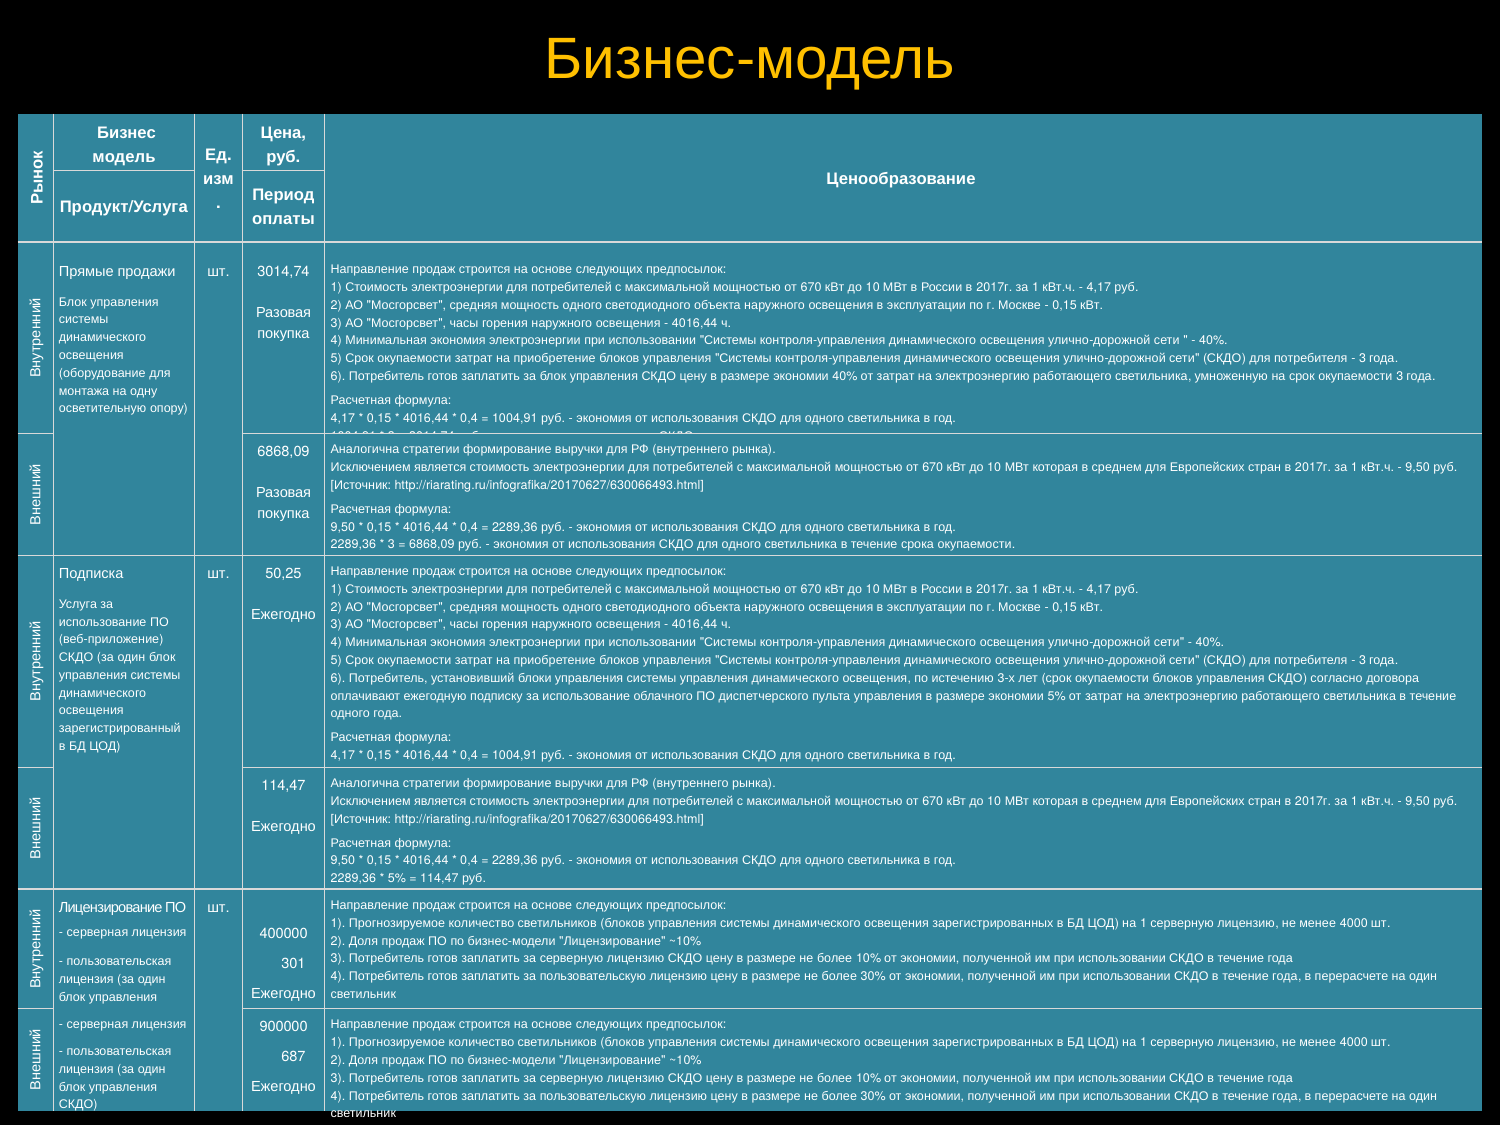

Бизнес-модель
| Рынок | Бизнес модель | Ед. изм. | Цена, руб. | Ценообразование |
| --- | --- | --- | --- | --- |
|  | Продукт/Услуга |  | Период оплаты |  |
| Внутренний | Прямые продажи Блок управления системы динамического освещения (оборудование для монтажа на одну осветительную опору) | шт. | 3014,74 Разовая покупка | Направление продаж строится на основе следующих предпосылок: 1) Стоимость электроэнергии для потребителей с максимальной мощностью от 670 кВт до 10 МВт в России в 2017г. за 1 кВт.ч. - 4,17 руб. 2) АО "Мосгорсвет", средняя мощность одного светодиодного объекта наружного освещения в эксплуатации по г. Москве - 0,15 кВт. 3) АО "Мосгорсвет", часы горения наружного освещения - 4016,44 ч. 4) Минимальная экономия электроэнергии при использовании "Системы контроля-управления динамического освещения улично-дорожной сети " - 40%. 5) Срок окупаемости затрат на приобретение блоков управления "Системы контроля-управления динамического освещения улично-дорожной сети" (СКДО) для потребителя - 3 года. 6). Потребитель готов заплатить за блок управления СКДО цену в размере экономии 40% от затрат на электроэнергию работающего светильника, умноженную на срок окупаемости 3 года. Расчетная формула: 4,17 \* 0,15 \* 4016,44 \* 0,4 = 1004,91 руб. - экономия от использования СКДО для одного светильника в год. 1004,91 \* 3 = 3014,74 руб. - экономия от использования СКДО для одного светильника в течение срока окупаемости. Вывод: потребитель готов заплатить за блок управления СКДО - 3014,74 руб. |
| Внешний |  |  | 6868,09 Разовая покупка | Аналогична стратегии формирование выручки для РФ (внутреннего рынка). Исключением является стоимость электроэнергии для потребителей с максимальной мощностью от 670 кВт до 10 МВт которая в среднем для Европейских стран в 2017г. за 1 кВт.ч. - 9,50 руб. [Источник: http://riarating.ru/infografika/20170627/630066493.html] Расчетная формула: 9,50 \* 0,15 \* 4016,44 \* 0,4 = 2289,36 руб. - экономия от использования СКДО для одного светильника в год. 2289,36 \* 3 = 6868,09 руб. - экономия от использования СКДО для одного светильника в течение срока окупаемости. Вывод: потребитель готов заплатить за блок управления СКДО - 6868,09 руб. |
| Внутренний | Подписка Услуга за использование ПО (веб-приложение) СКДО (за один блок управления системы динамического освещения зарегистрированный в БД ЦОД) | шт. | 50,25 Ежегодно | Направление продаж строится на основе следующих предпосылок: 1) Стоимость электроэнергии для потребителей с максимальной мощностью от 670 кВт до 10 МВт в России в 2017г. за 1 кВт.ч. - 4,17 руб. 2) АО "Мосгорсвет", средняя мощность одного светодиодного объекта наружного освещения в эксплуатации по г. Москве - 0,15 кВт. 3) АО "Мосгорсвет", часы горения наружного освещения - 4016,44 ч. 4) Минимальная экономия электроэнергии при использовании "Системы контроля-управления динамического освещения улично-дорожной сети" - 40%. 5) Срок окупаемости затрат на приобретение блоков управления "Системы контроля-управления динамического освещения улично-дорожной сети" (СКДО) для потребителя - 3 года. 6). Потребитель, установивший блоки управления системы управления динамического освещения, по истечению 3-х лет (срок окупаемости блоков управления СКДО) согласно договора оплачивают ежегодную подписку за использование облачного ПО диспетчерского пульта управления в размере экономии 5% от затрат на электроэнергию работающего светильника в течение одного года. Расчетная формула: 4,17 \* 0,15 \* 4016,44 \* 0,4 = 1004,91 руб. - экономия от использования СКДО для одного светильника в год. 1004,91 \* 5% = 50,25 руб. Вывод: потребитель готов заплатить за услугу "Подписка" - 50,25 руб. (за один блок управления системы динамического освещения зарегистрированный в БД ЦОД). |
| Внешний |  |  | 114,47 Ежегодно | Аналогична стратегии формирование выручки для РФ (внутреннего рынка). Исключением является стоимость электроэнергии для потребителей с максимальной мощностью от 670 кВт до 10 МВт которая в среднем для Европейских стран в 2017г. за 1 кВт.ч. - 9,50 руб. [Источник: http://riarating.ru/infografika/20170627/630066493.html] Расчетная формула: 9,50 \* 0,15 \* 4016,44 \* 0,4 = 2289,36 руб. - экономия от использования СКДО для одного светильника в год. 2289,36 \* 5% = 114,47 руб. Вывод: потребитель готов заплатить за услугу "Подписка" - 114,47 руб. |
| Внутренний | Лицензирование ПО - серверная лицензия - пользовательская лицензия (за один блок управления СКДО) | шт. | 400000 301 Ежегодно | Направление продаж строится на основе следующих предпосылок: 1). Прогнозируемое количество светильников (блоков управления системы динамического освещения зарегистрированных в БД ЦОД) на 1 серверную лицензию, не менее 4000 шт. 2). Доля продаж ПО по бизнес-модели "Лицензирование" ~10% 3). Потребитель готов заплатить за серверную лицензию СКДО цену в размере не более 10% от экономии, полученной им при использовании СКДО в течение года 4). Потребитель готов заплатить за пользовательскую лицензию цену в размере не более 30% от экономии, полученной им при использовании СКДО в течение года, в перерасчете на один светильник |
| Внешний | - серверная лицензия - пользовательская лицензия (за один блок управления СКДО) |  | 900000 687 Ежегодно | Направление продаж строится на основе следующих предпосылок: 1). Прогнозируемое количество светильников (блоков управления системы динамического освещения зарегистрированных в БД ЦОД) на 1 серверную лицензию, не менее 4000 шт. 2). Доля продаж ПО по бизнес-модели "Лицензирование" ~10% 3). Потребитель готов заплатить за серверную лицензию СКДО цену в размере не более 10% от экономии, полученной им при использовании СКДО в течение года 4). Потребитель готов заплатить за пользовательскую лицензию цену в размере не более 30% от экономии, полученной им при использовании СКДО в течение года, в перерасчете на один светильник |